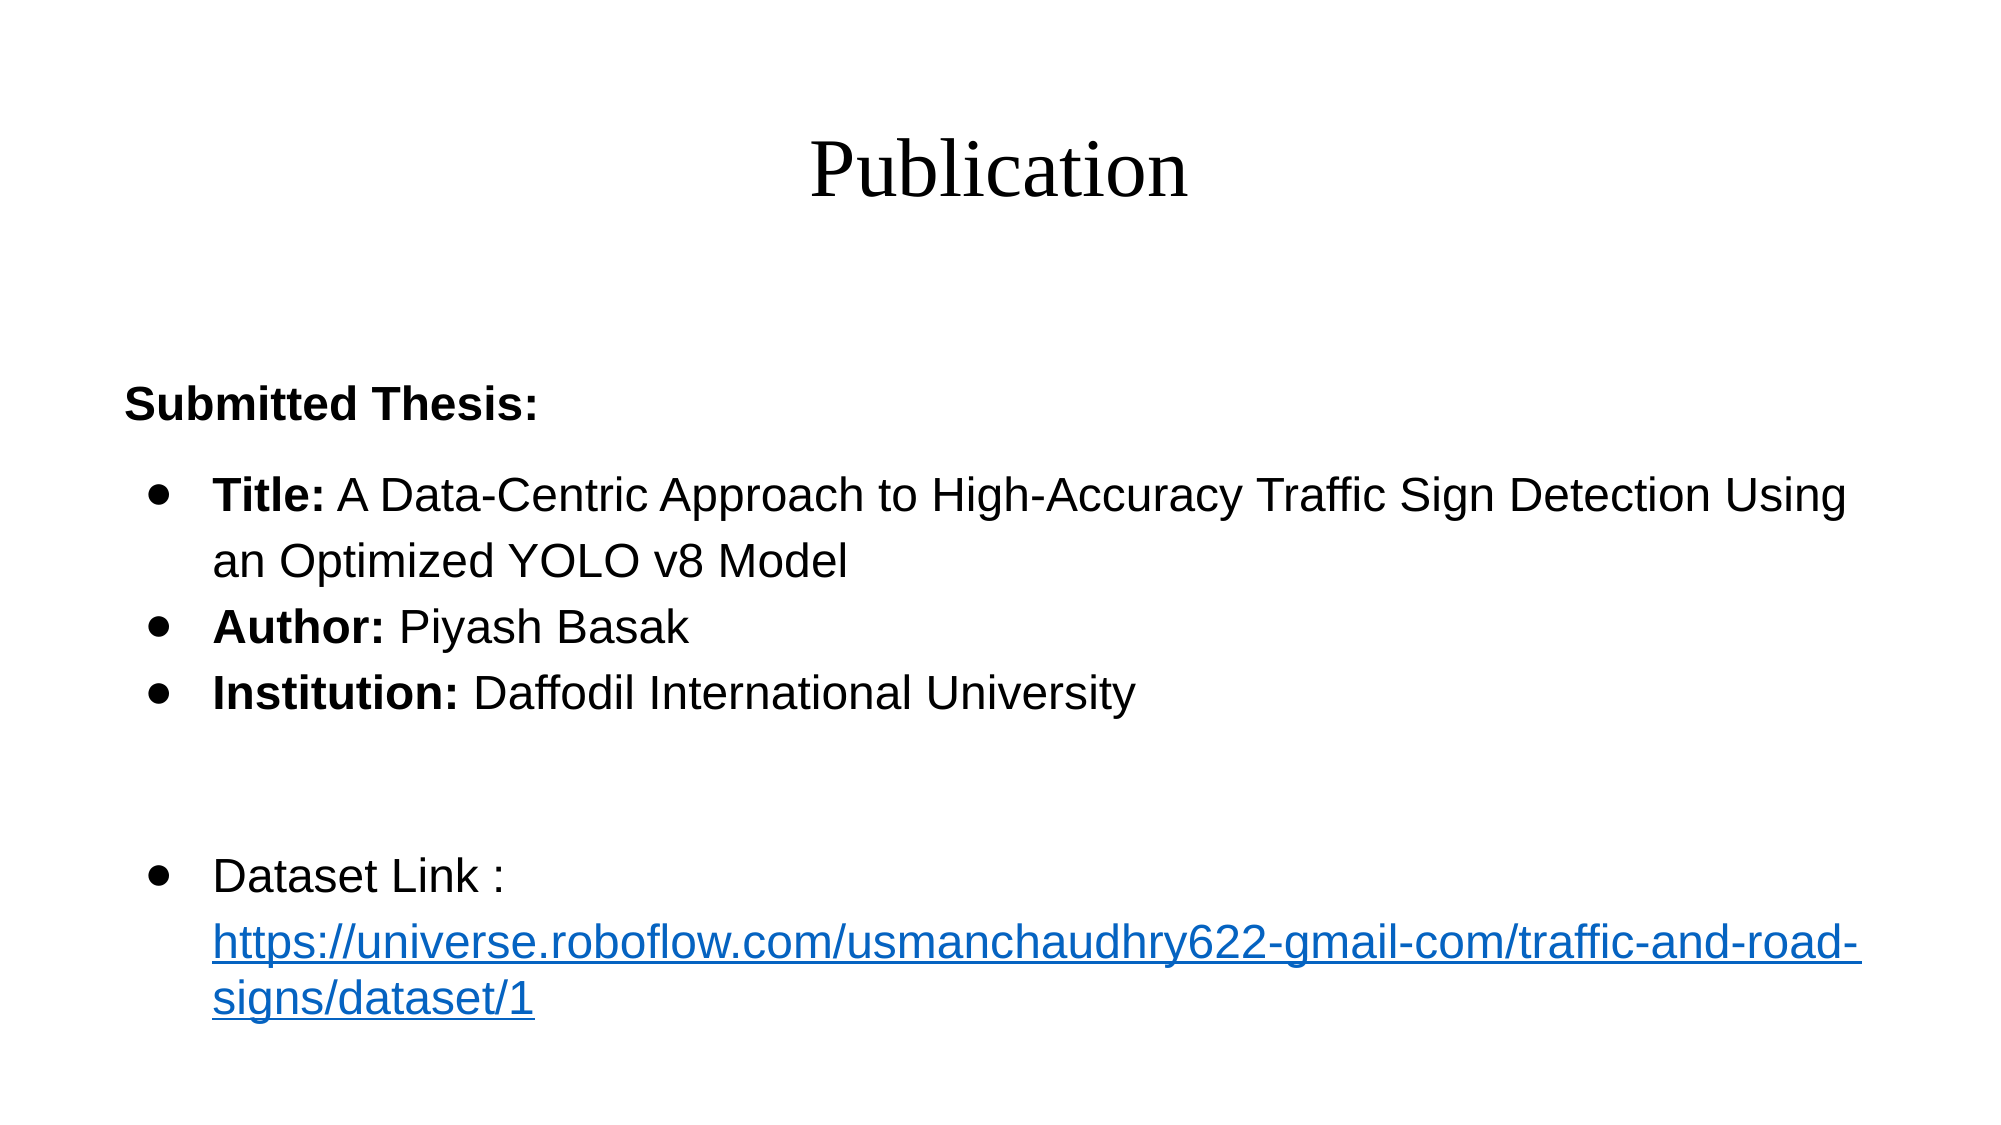

# Publication
Submitted Thesis:
Title: A Data-Centric Approach to High-Accuracy Traffic Sign Detection Using an Optimized YOLO v8 Model
Author: Piyash Basak
Institution: Daffodil International University

Dataset Link : https://universe.roboflow.com/usmanchaudhry622-gmail-com/traffic-and-road-signs/dataset/1